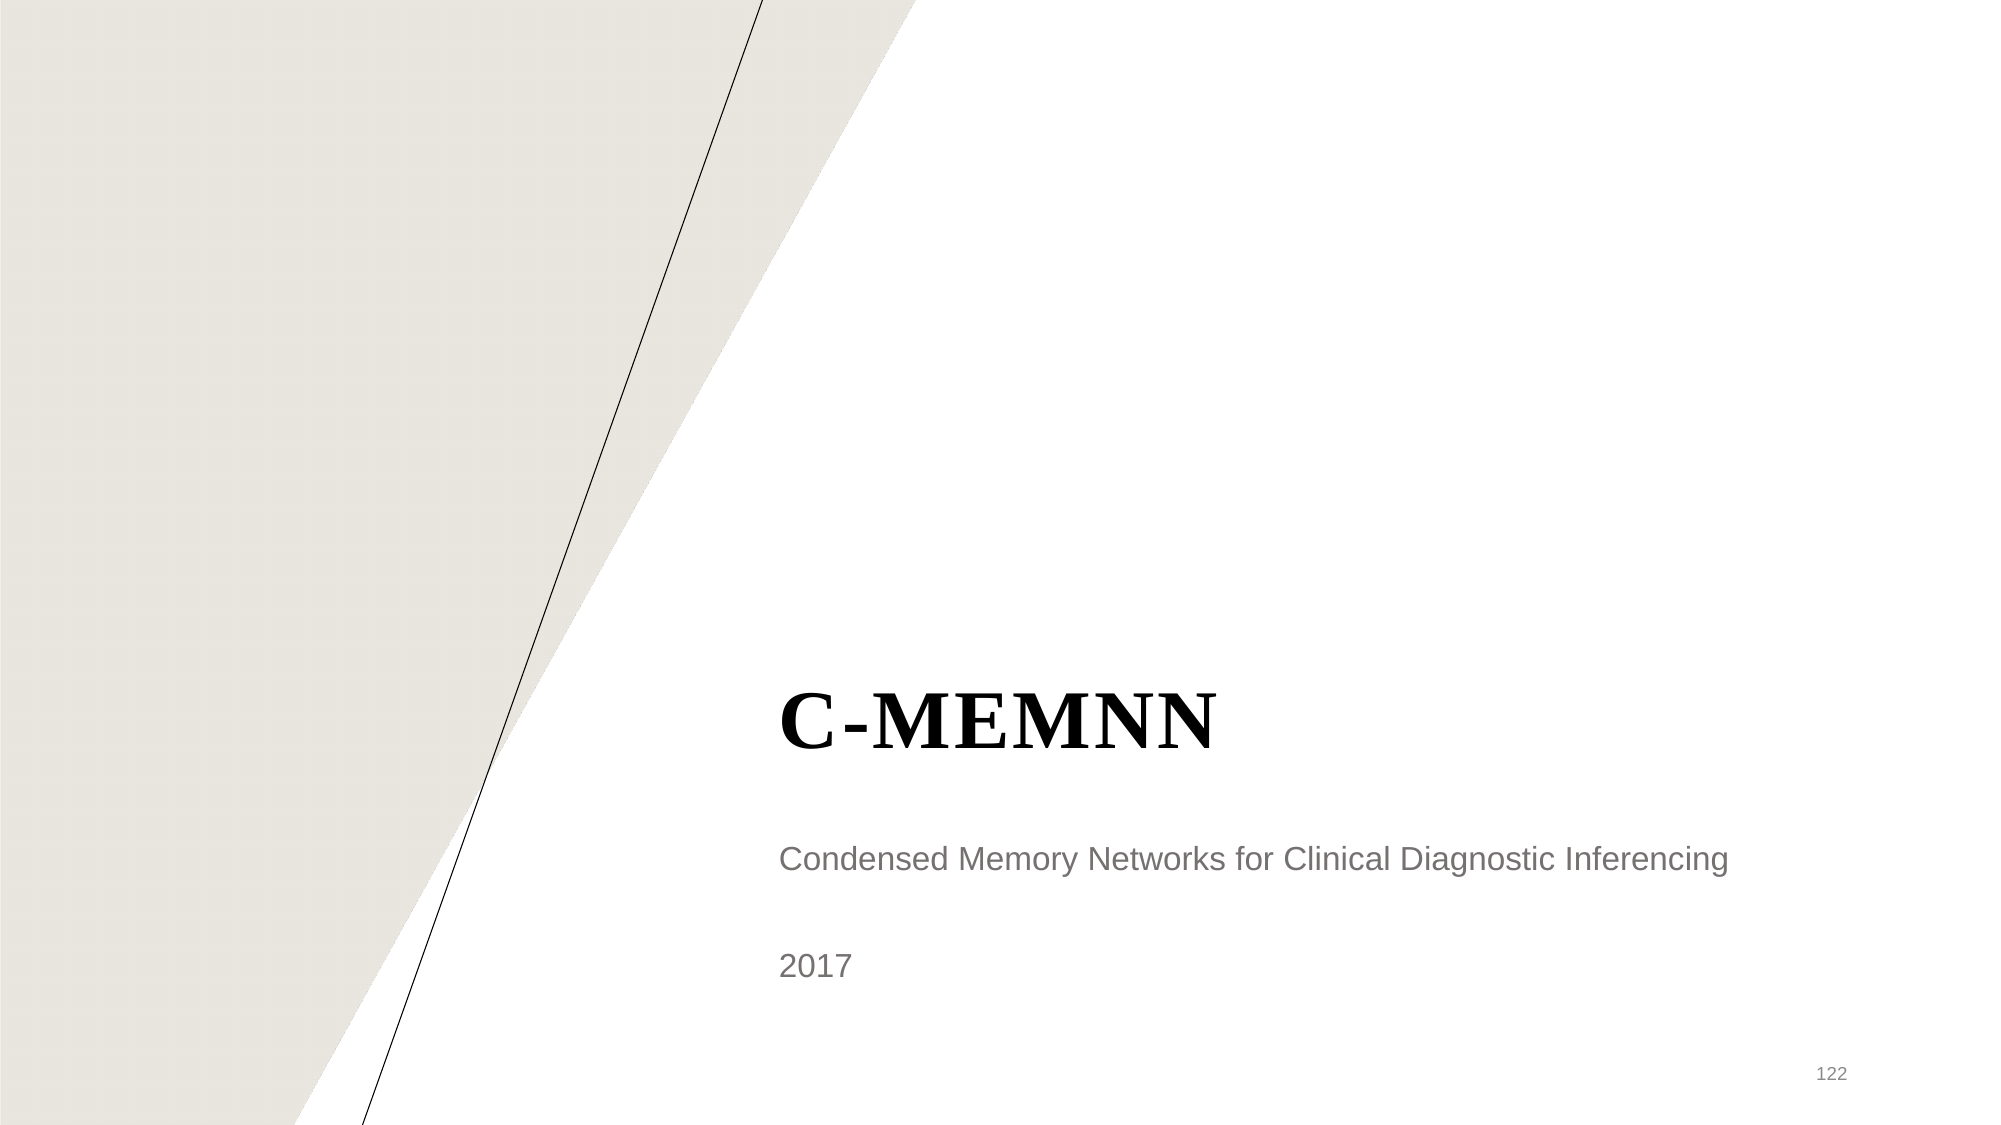

# C-Memnn
Condensed Memory Networks for Clinical Diagnostic Inferencing
2017
122